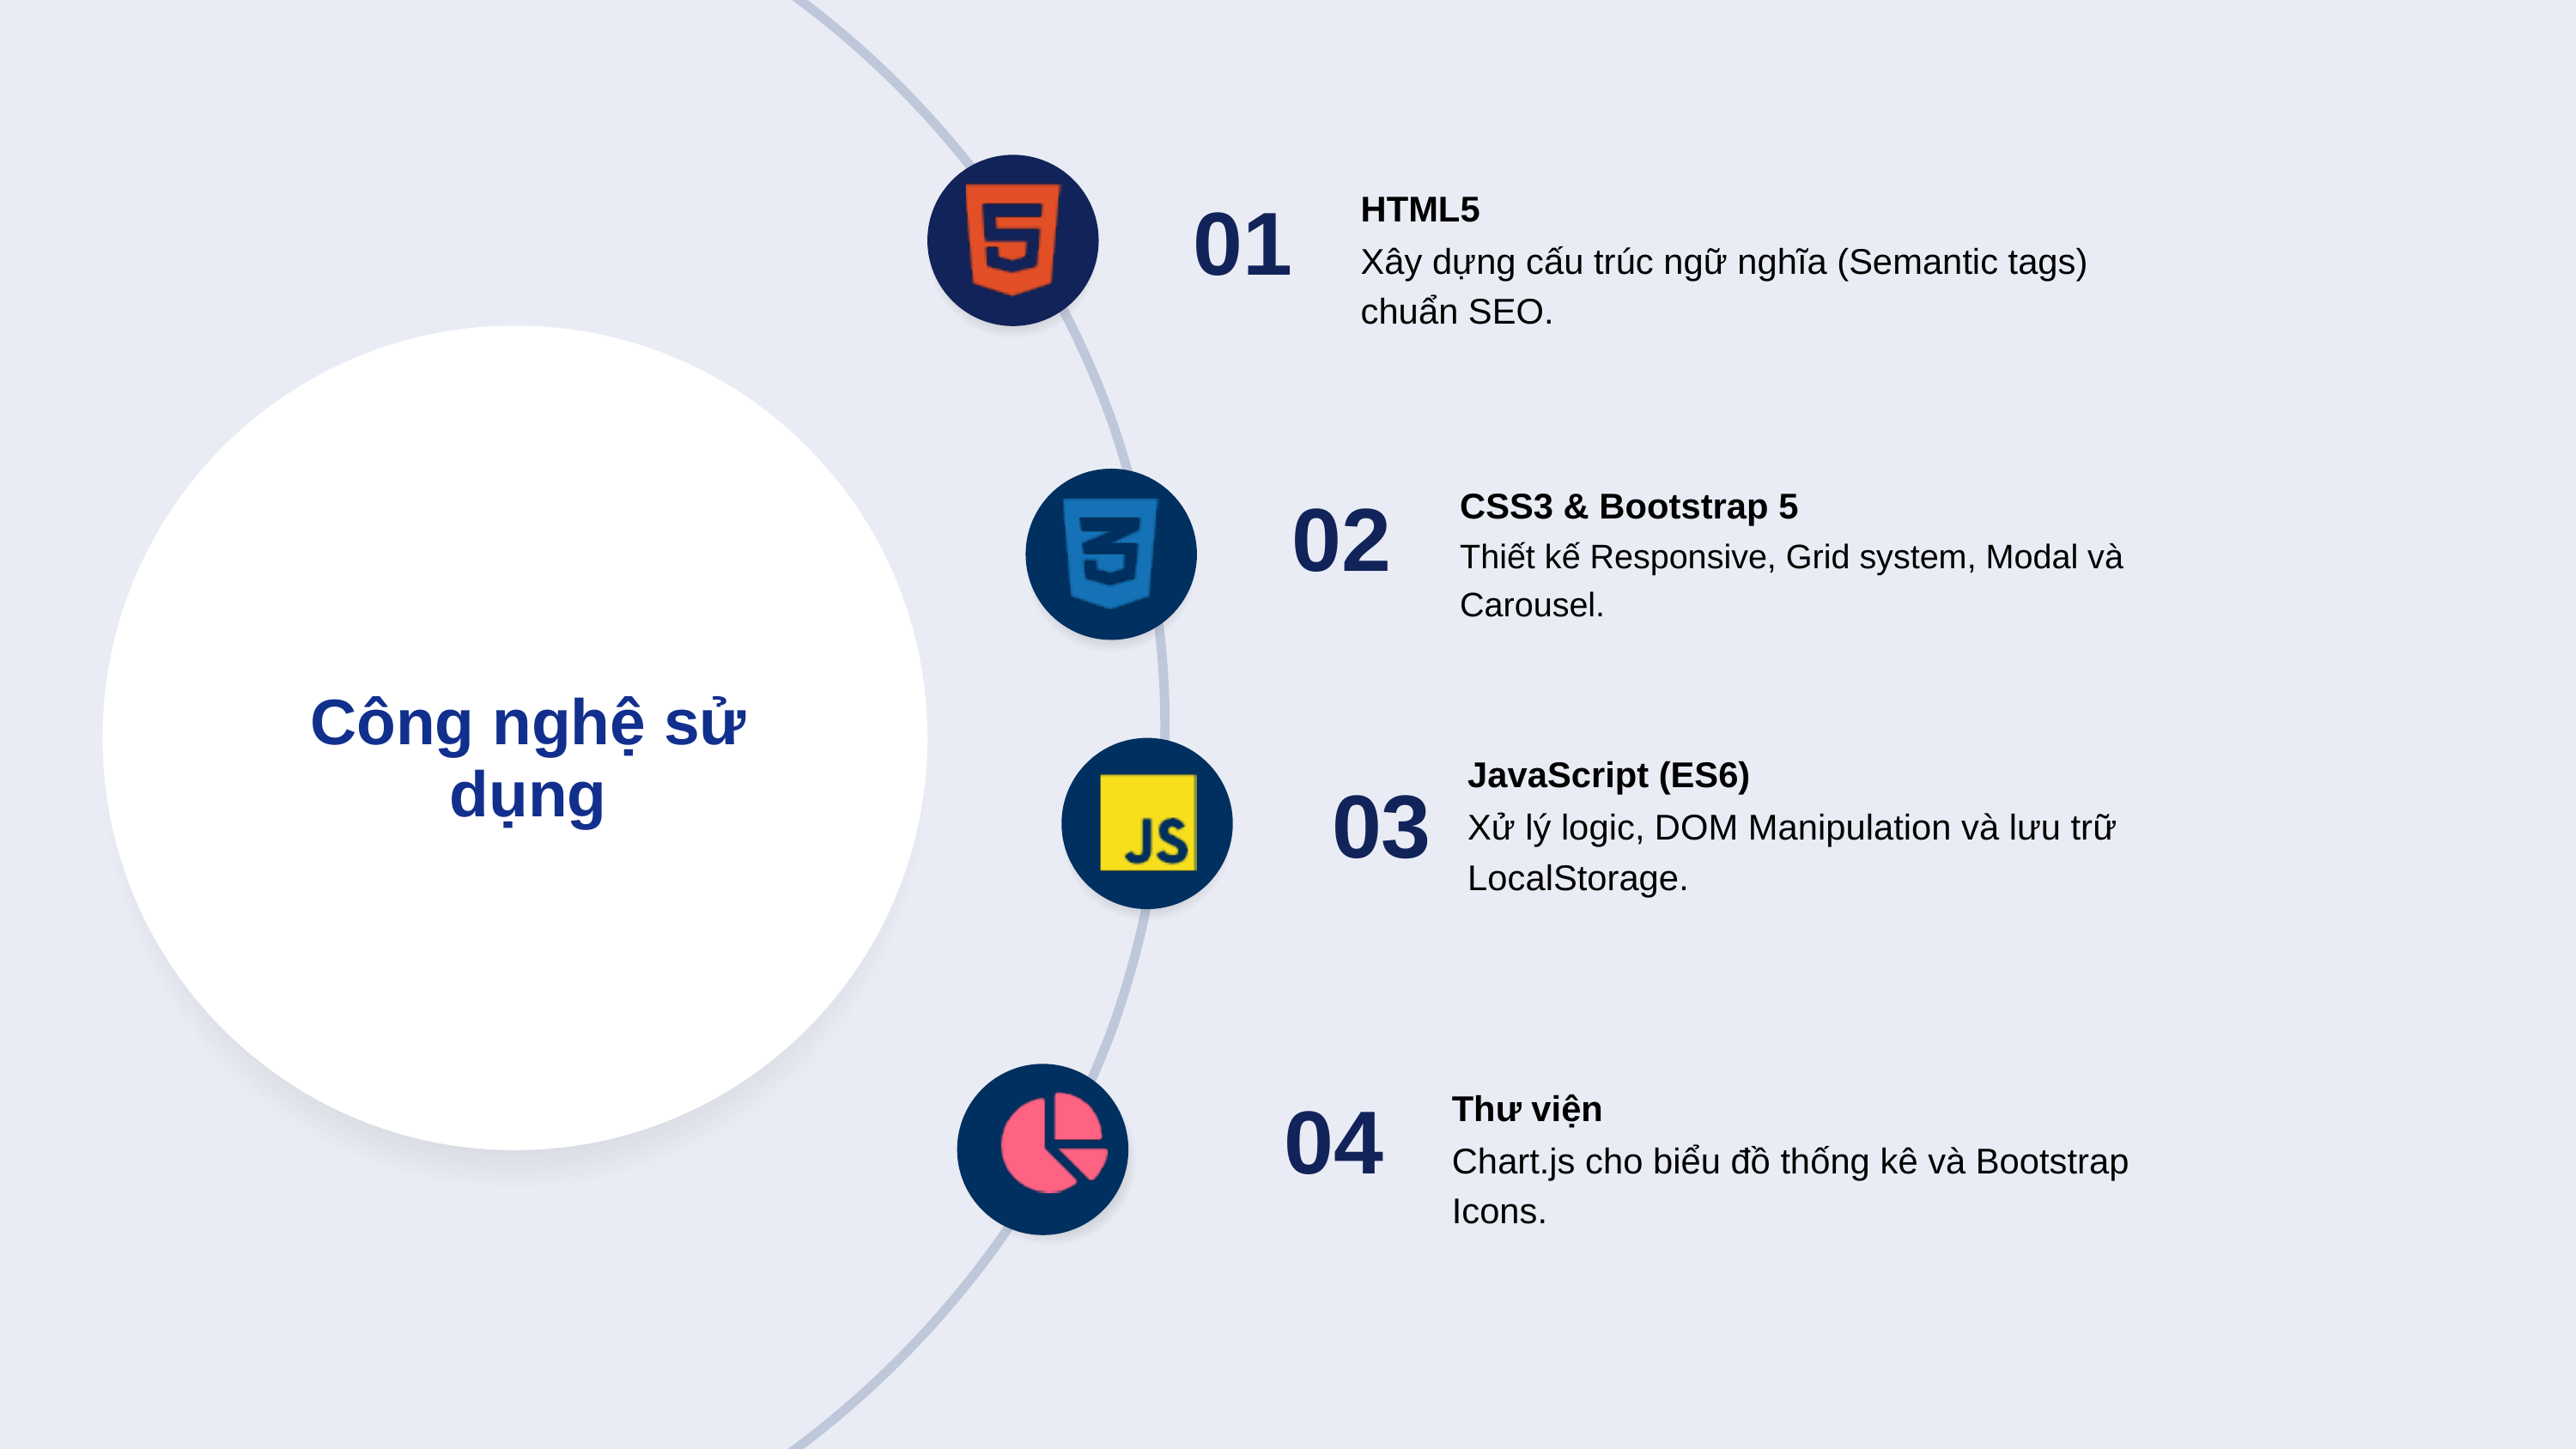

HTML5
01
Xây dựng cấu trúc ngữ nghĩa (Semantic tags) chuẩn SEO.

CSS3 & Bootstrap 5

02

Thiết kế Responsive, Grid system, Modal và Carousel.
Công nghệ sử dụng

JavaScript (ES6)

03
Xử lý logic, DOM Manipulation và lưu trữ LocalStorage.

Thư viện
04

Chart.js cho biểu đồ thống kê và Bootstrap Icons.